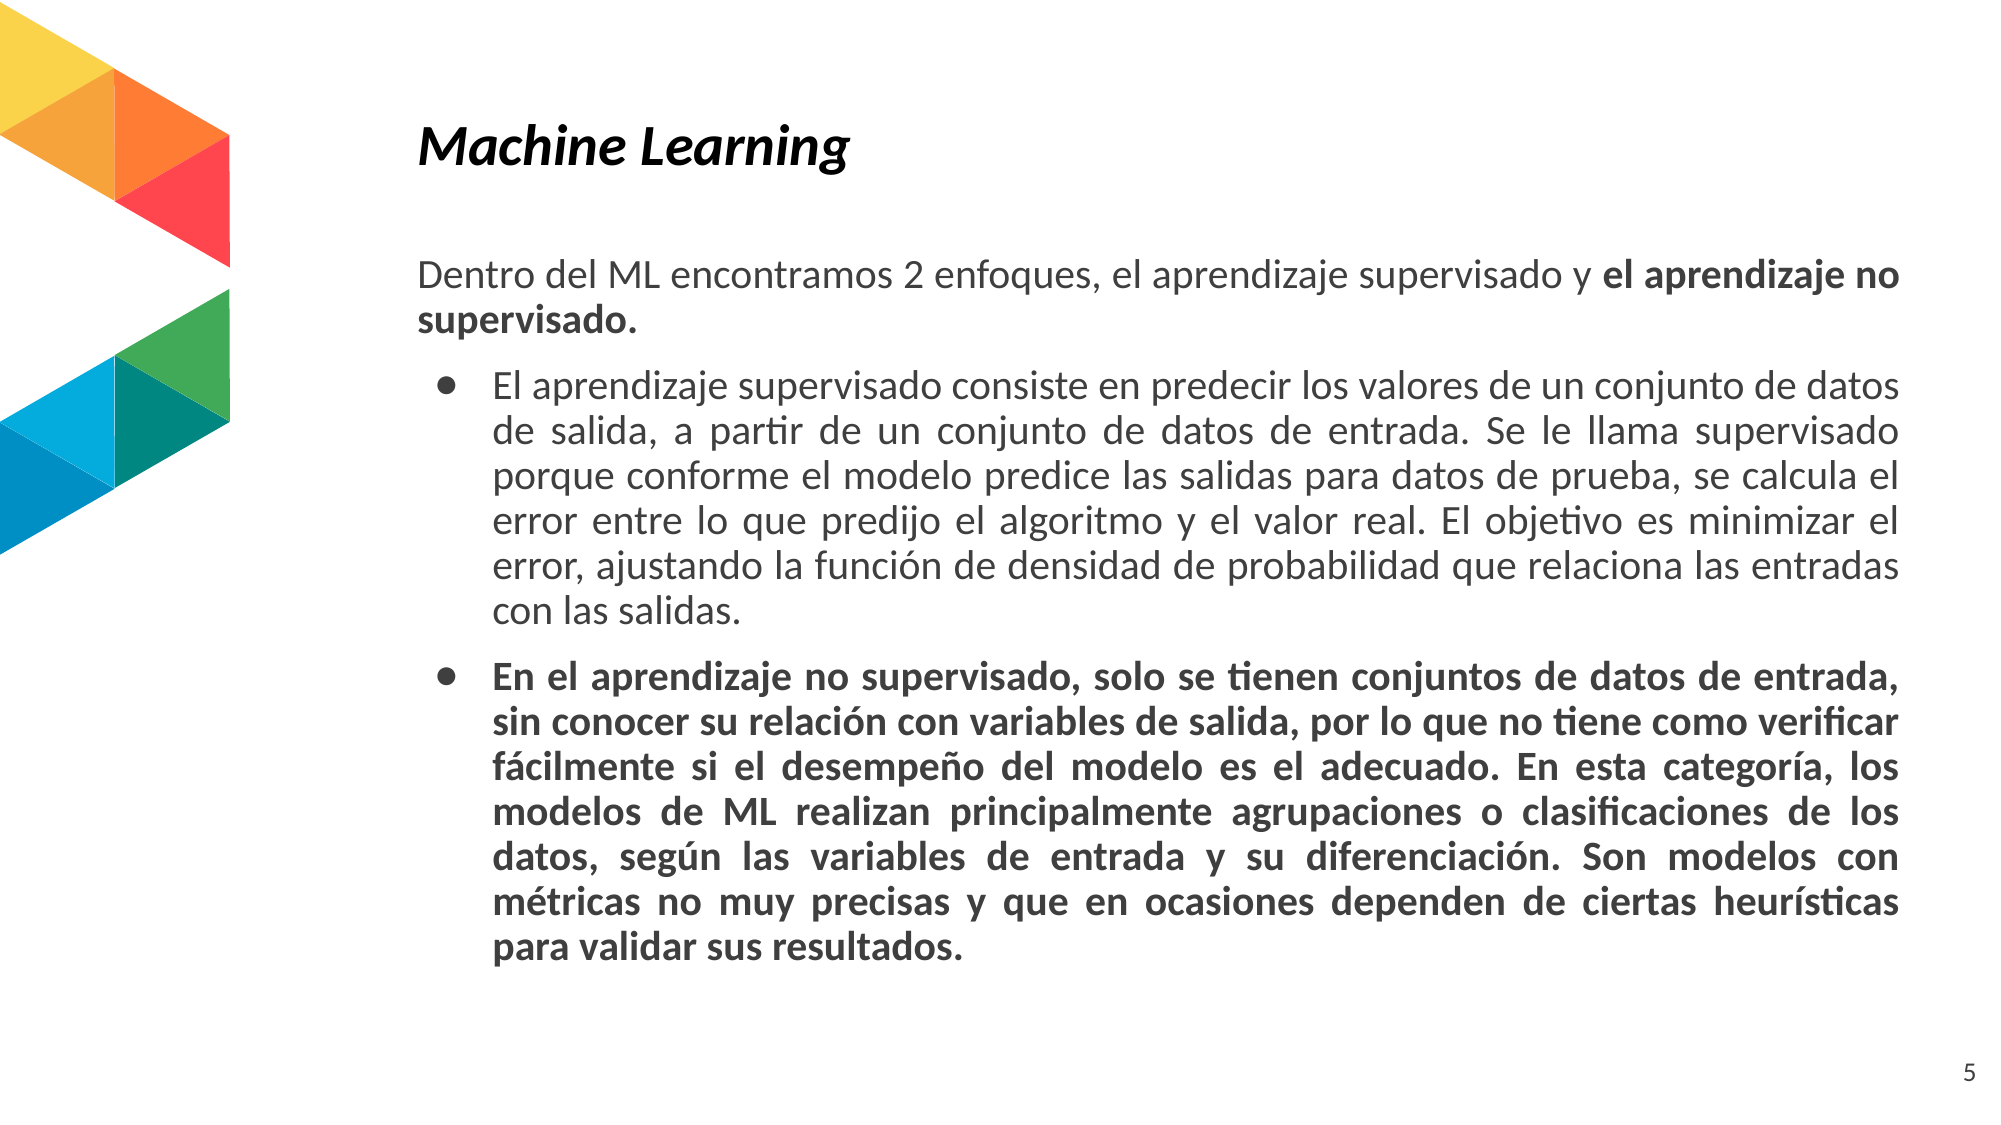

# Machine Learning
Dentro del ML encontramos 2 enfoques, el aprendizaje supervisado y el aprendizaje no supervisado.
El aprendizaje supervisado consiste en predecir los valores de un conjunto de datos de salida, a partir de un conjunto de datos de entrada. Se le llama supervisado porque conforme el modelo predice las salidas para datos de prueba, se calcula el error entre lo que predijo el algoritmo y el valor real. El objetivo es minimizar el error, ajustando la función de densidad de probabilidad que relaciona las entradas con las salidas.
En el aprendizaje no supervisado, solo se tienen conjuntos de datos de entrada, sin conocer su relación con variables de salida, por lo que no tiene como verificar fácilmente si el desempeño del modelo es el adecuado. En esta categoría, los modelos de ML realizan principalmente agrupaciones o clasificaciones de los datos, según las variables de entrada y su diferenciación. Son modelos con métricas no muy precisas y que en ocasiones dependen de ciertas heurísticas para validar sus resultados.
5